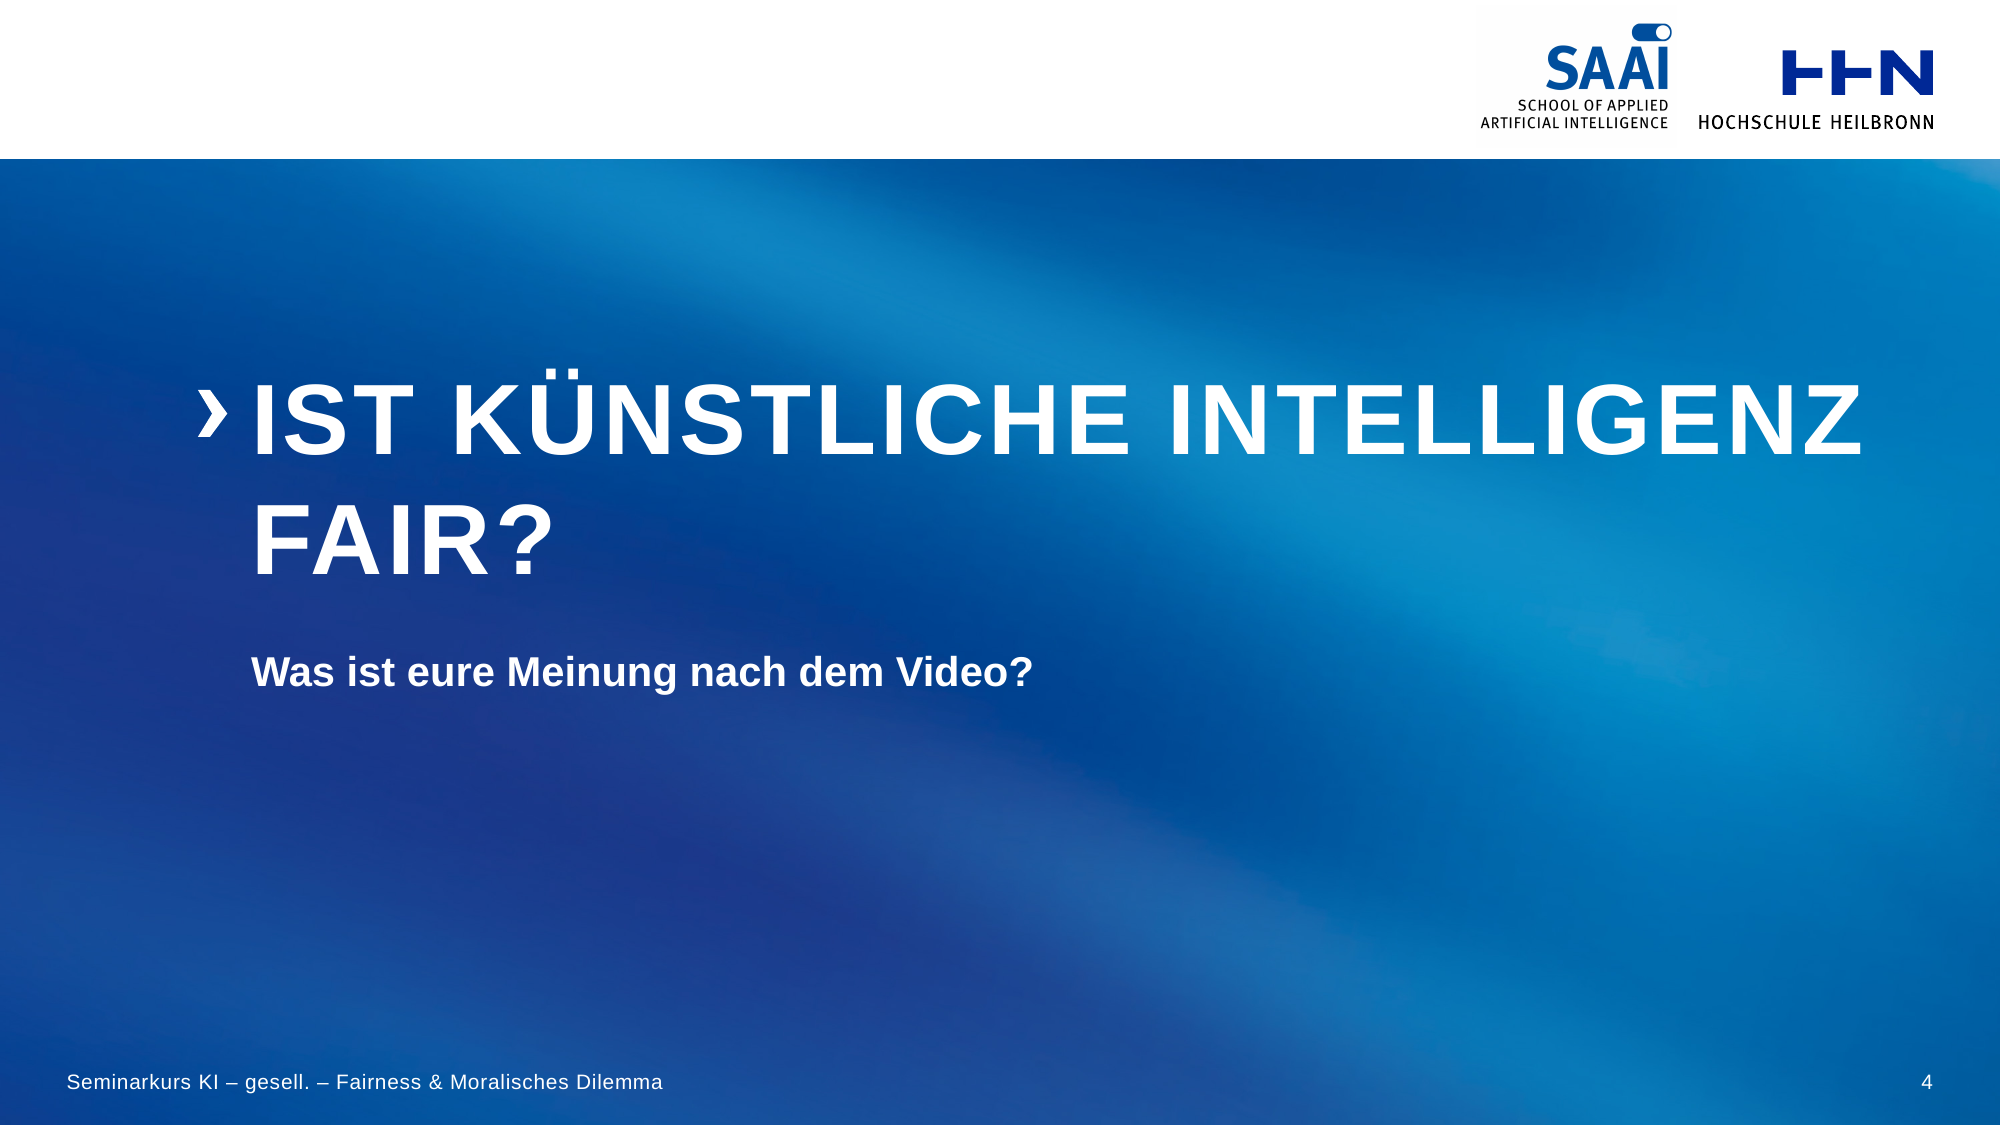

# Ist Künstliche Intelligenz Fair?
Was ist eure Meinung nach dem Video?
Seminarkurs KI – gesell. – Fairness & Moralisches Dilemma
4